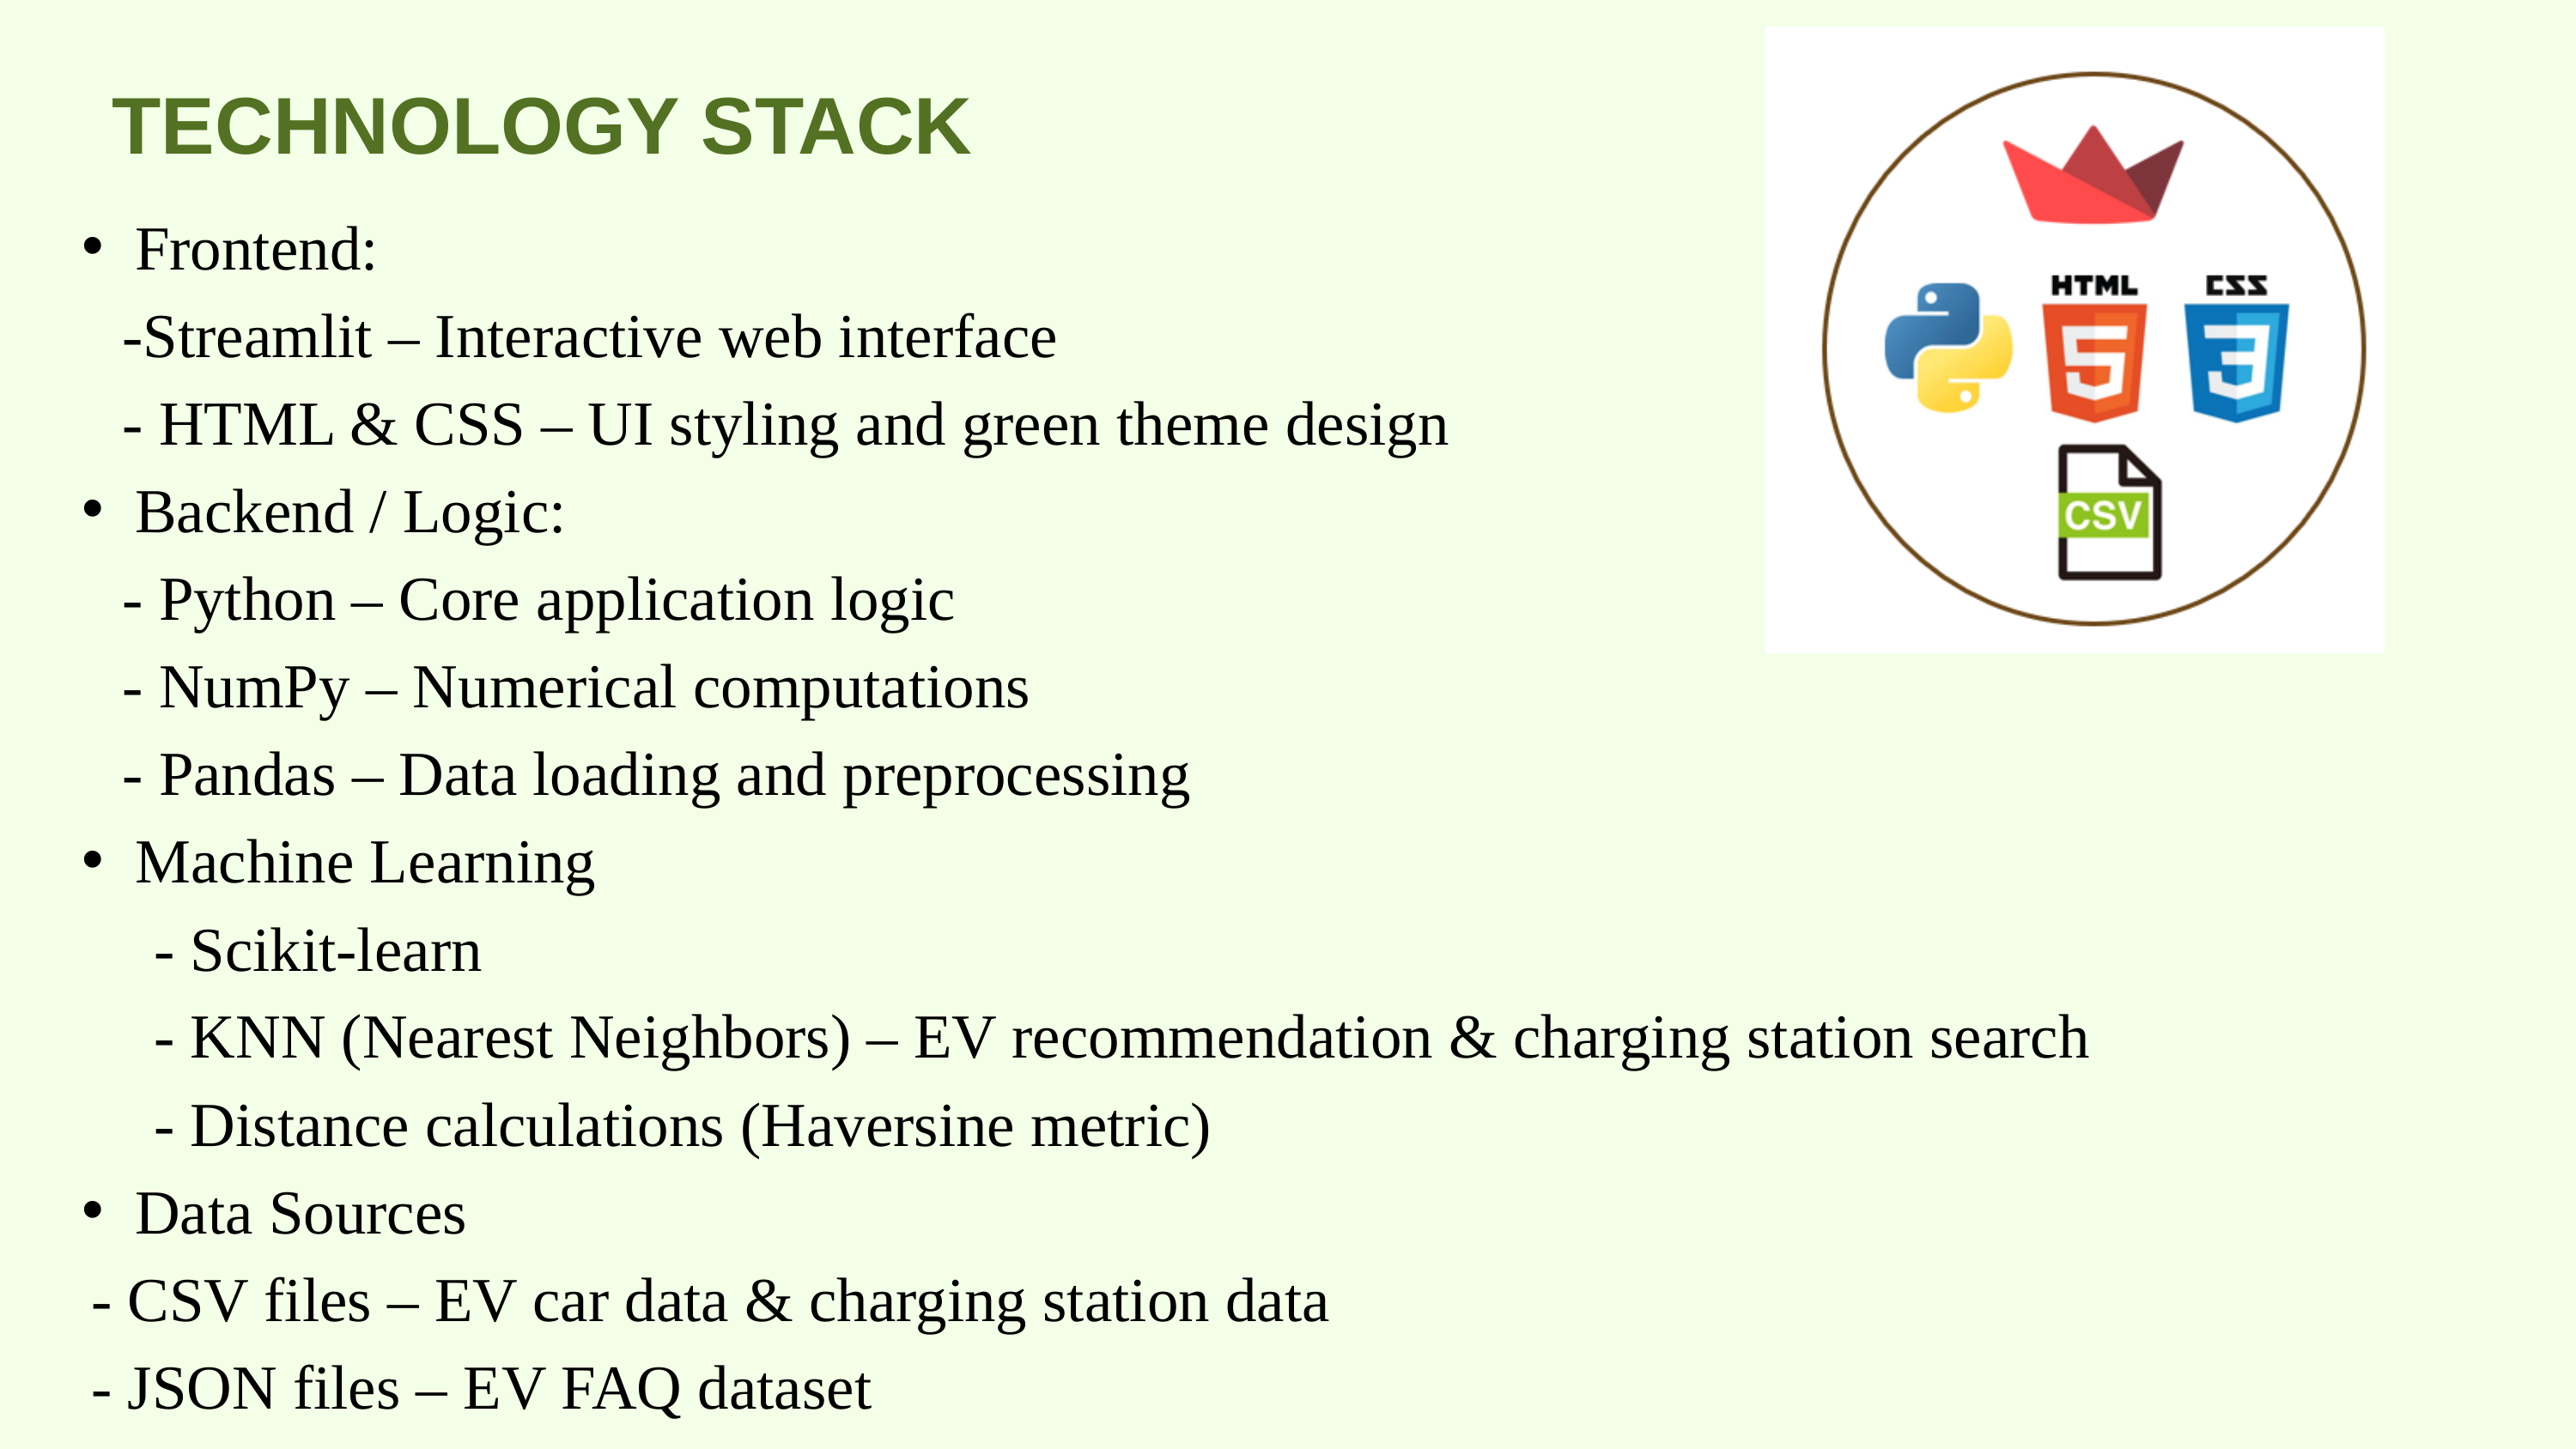

TECHNOLOGY STACK

Frontend:
      -Streamlit – Interactive web interface
      - HTML & CSS – UI styling and green theme design
Backend / Logic:
      - Python – Core application logic
      - NumPy – Numerical computations
      - Pandas – Data loading and preprocessing
Machine Learning
        - Scikit-learn
        - KNN (Nearest Neighbors) – EV recommendation & charging station search
        - Distance calculations (Haversine metric)
Data Sources
    - CSV files – EV car data & charging station data
    - JSON files – EV FAQ dataset